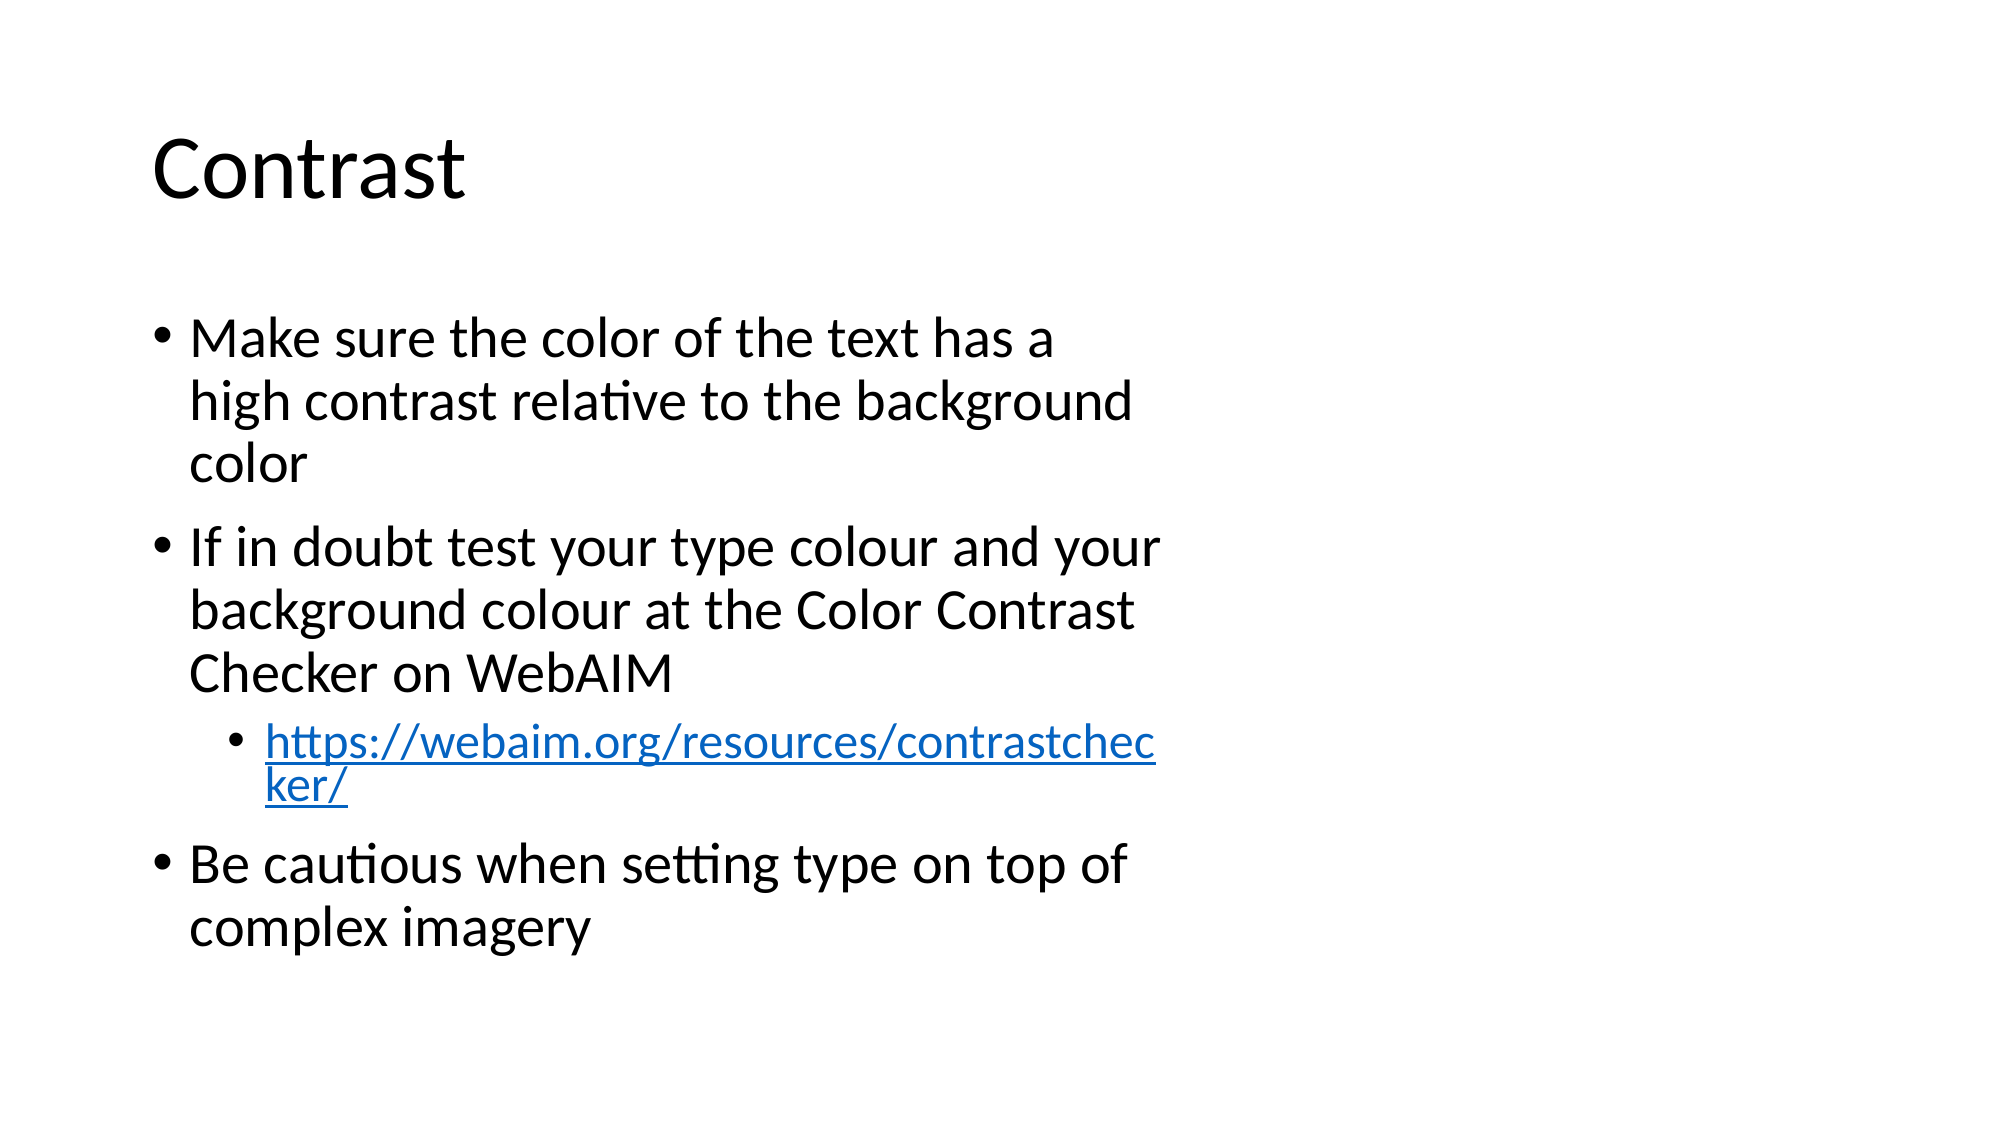

# Contrast
Make sure the color of the text has a high contrast relative to the background color
If in doubt test your type colour and your background colour at the Color Contrast Checker on WebAIM
https://webaim.org/resources/contrastchecker/
Be cautious when setting type on top of complex imagery